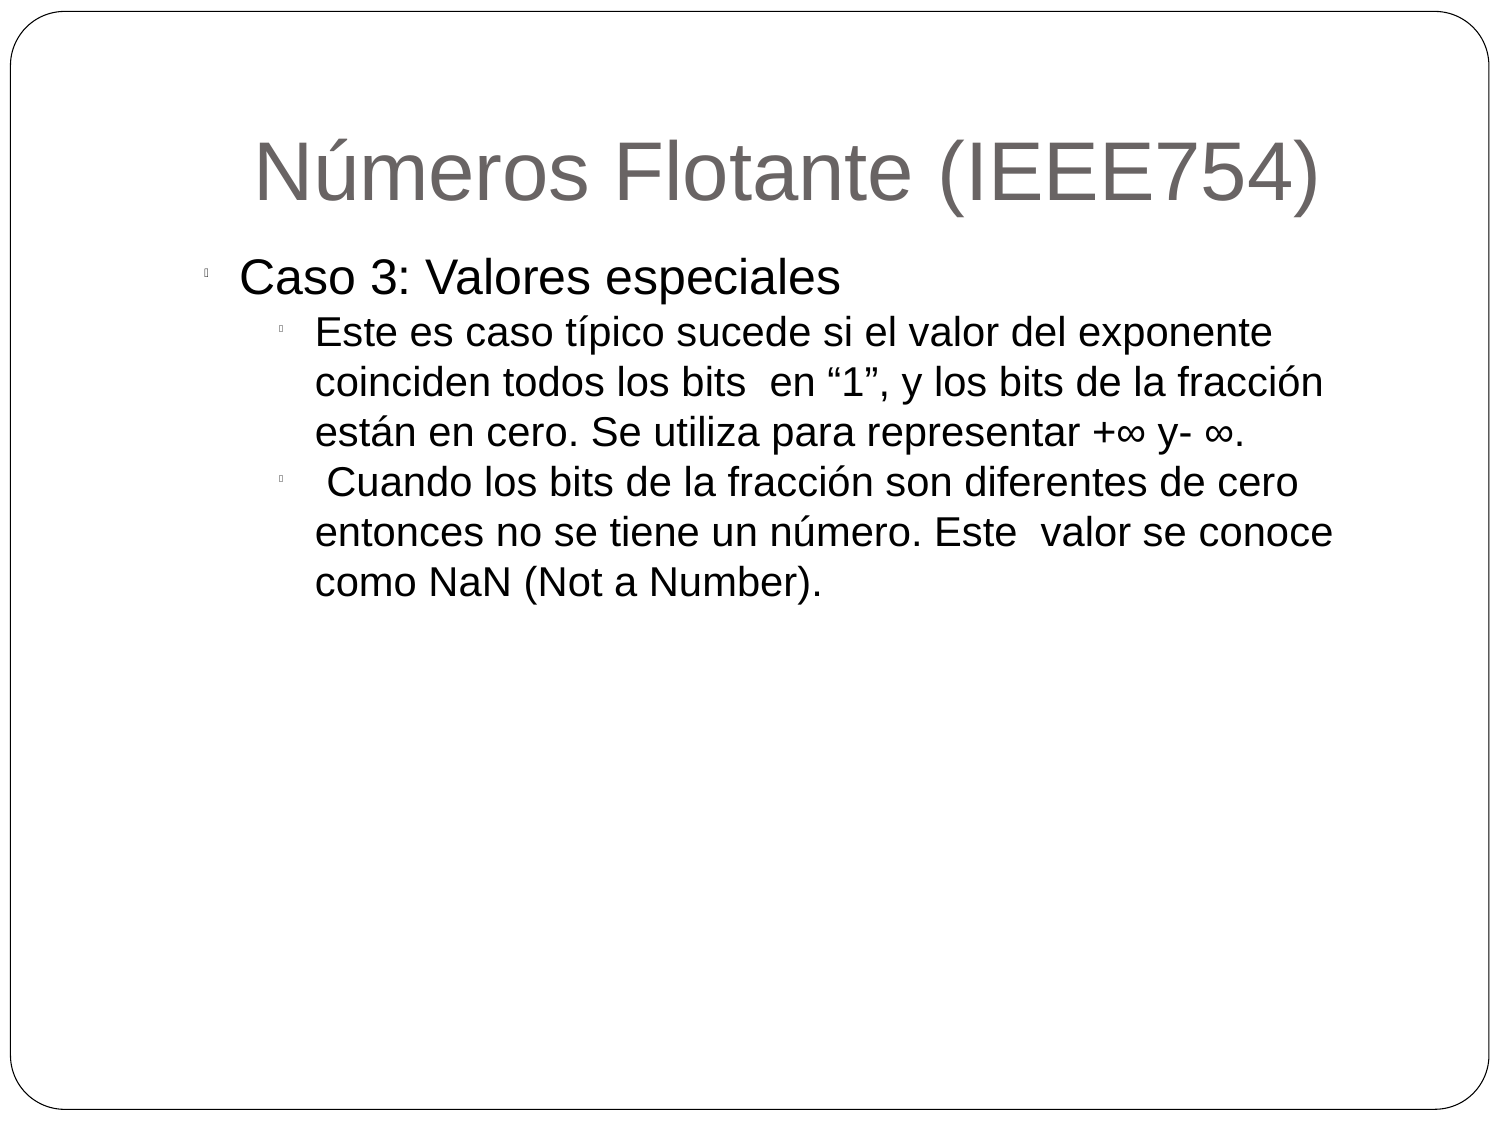

Números Flotante (IEEE754)
Caso 3: Valores especiales
Este es caso típico sucede si el valor del exponente coinciden todos los bits  en “1”, y los bits de la fracción están en cero. Se utiliza para representar +∞ y- ∞.
 Cuando los bits de la fracción son diferentes de cero entonces no se tiene un número. Este  valor se conoce como NaN (Not a Number).